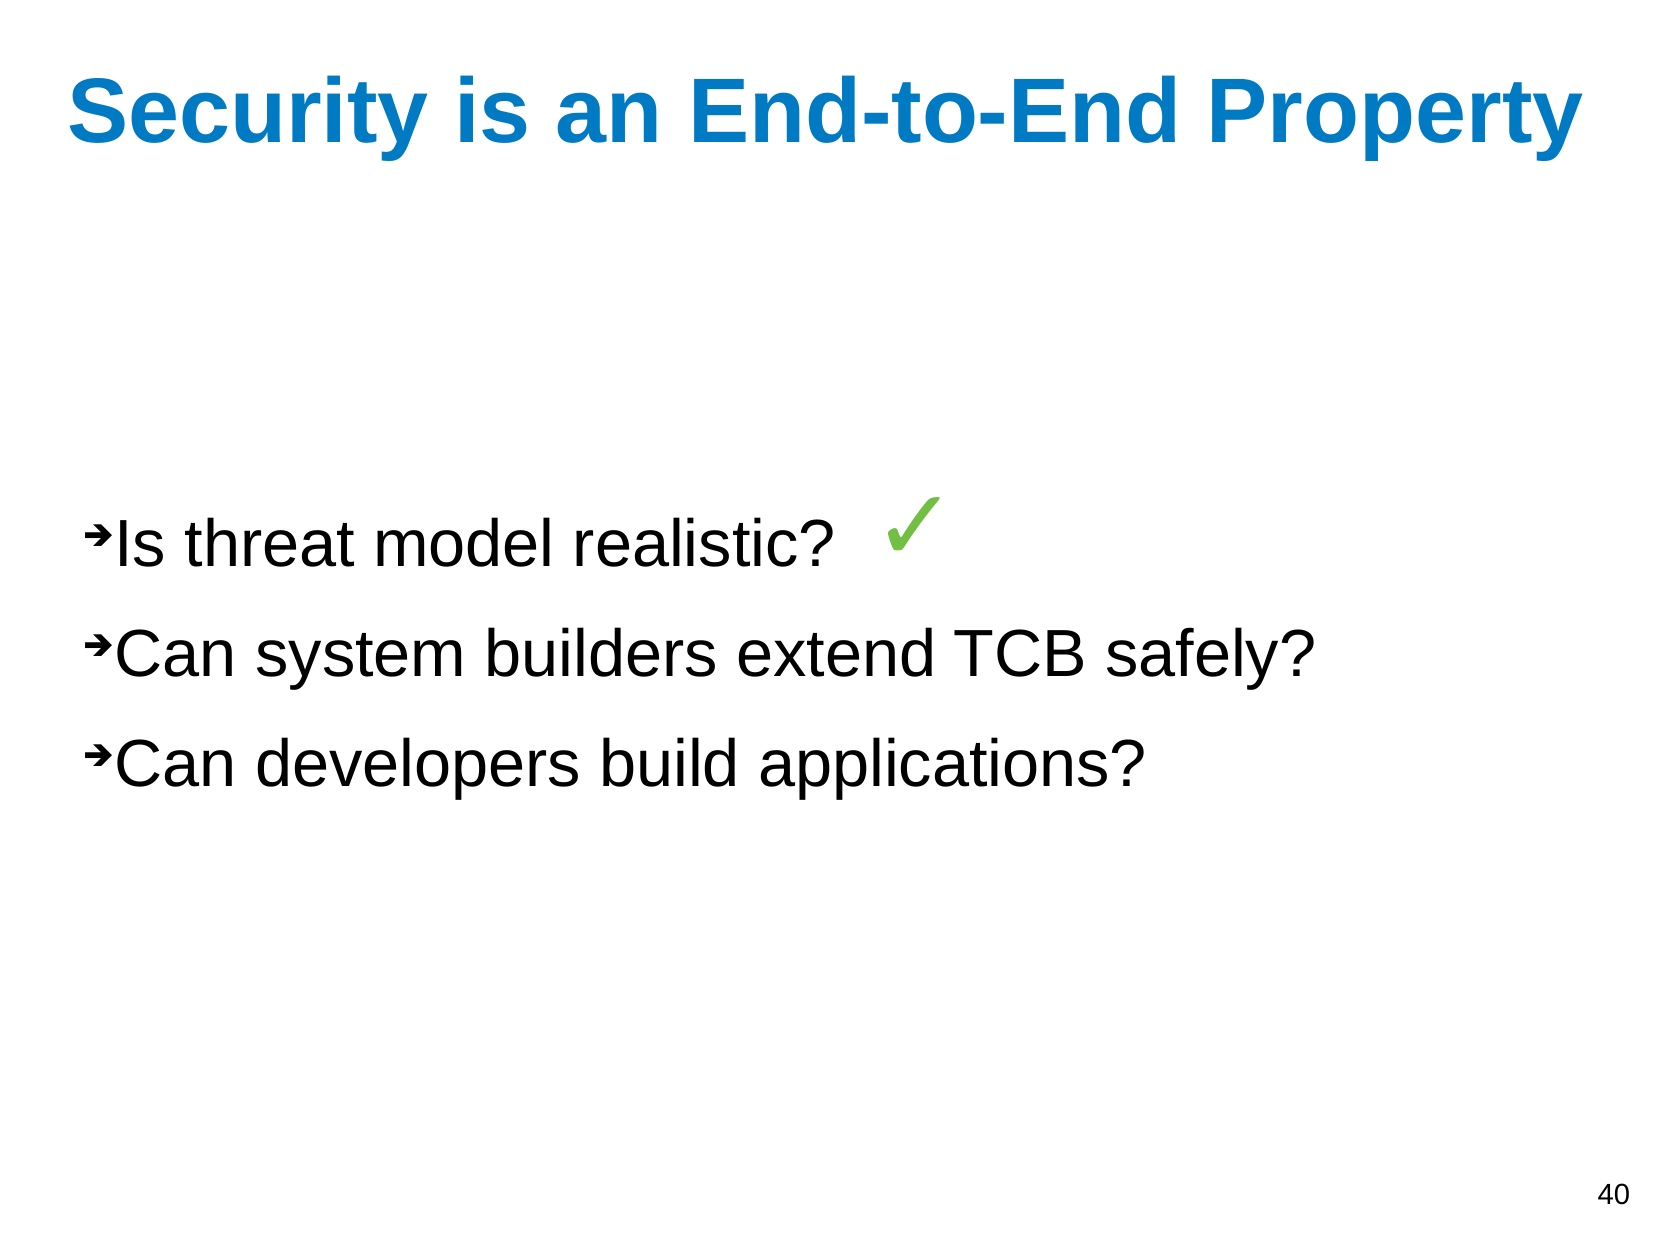

Security is an End-to-End Property
Is threat model realistic?
Can system builders extend TCB safely?
Can developers build applications?
✓
40